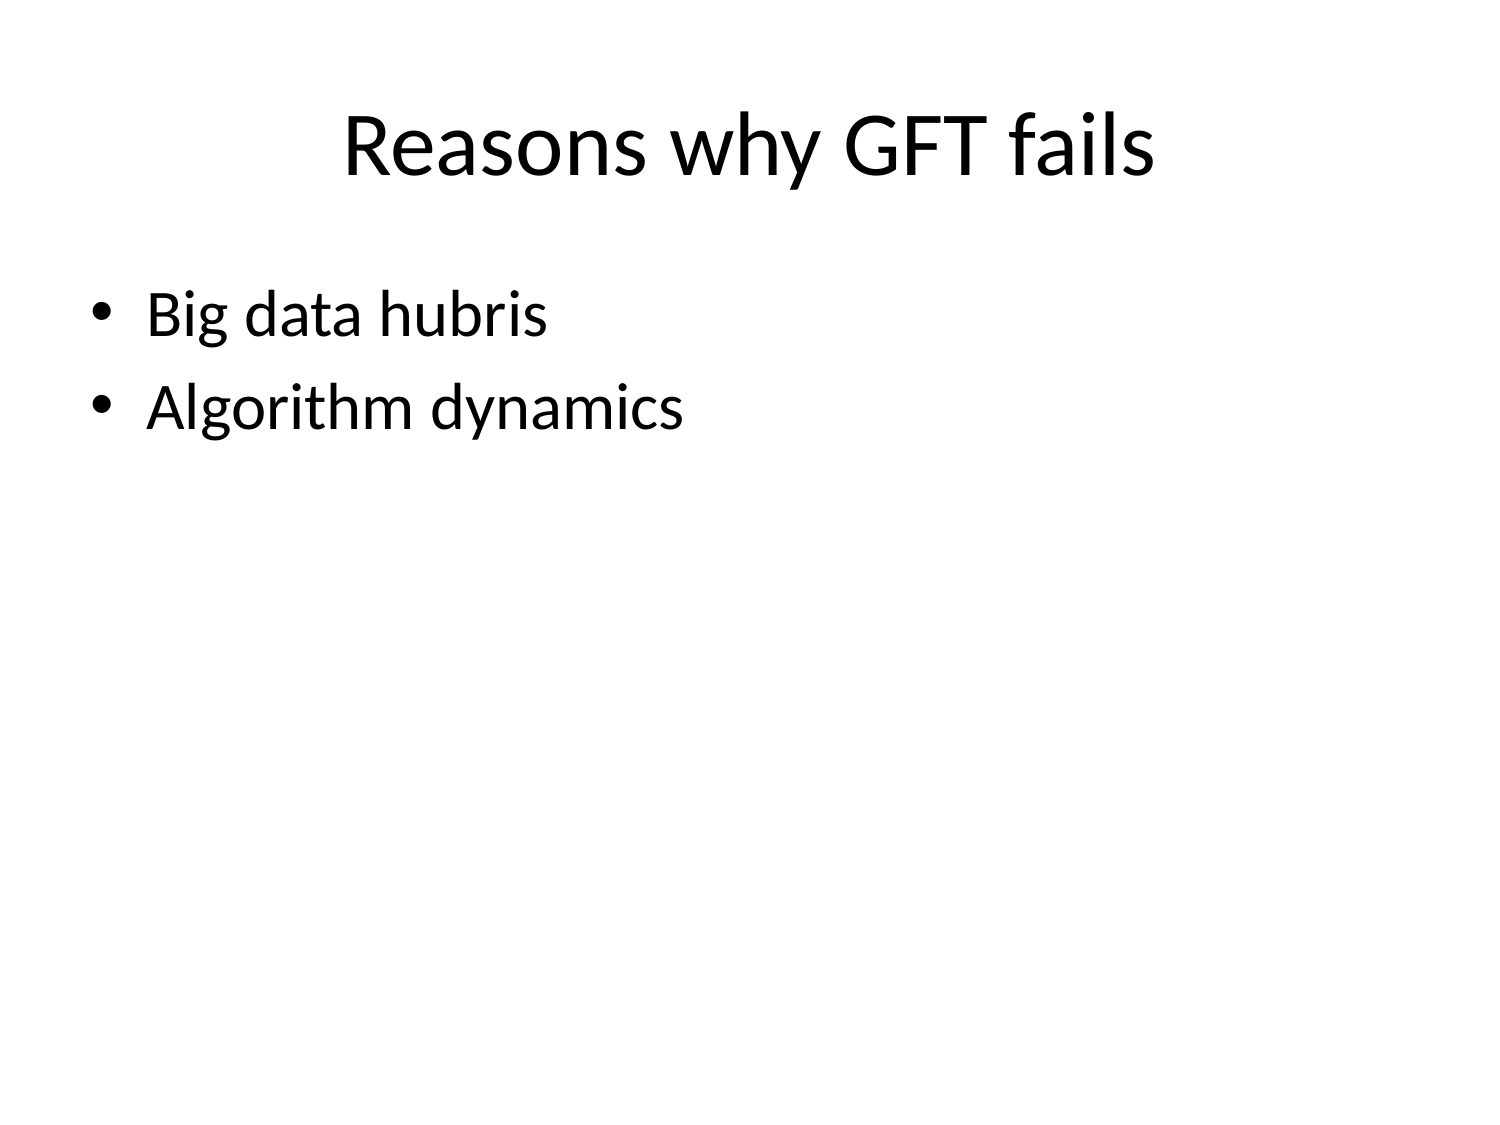

# Reasons why GFT fails
Big data hubris
Algorithm dynamics